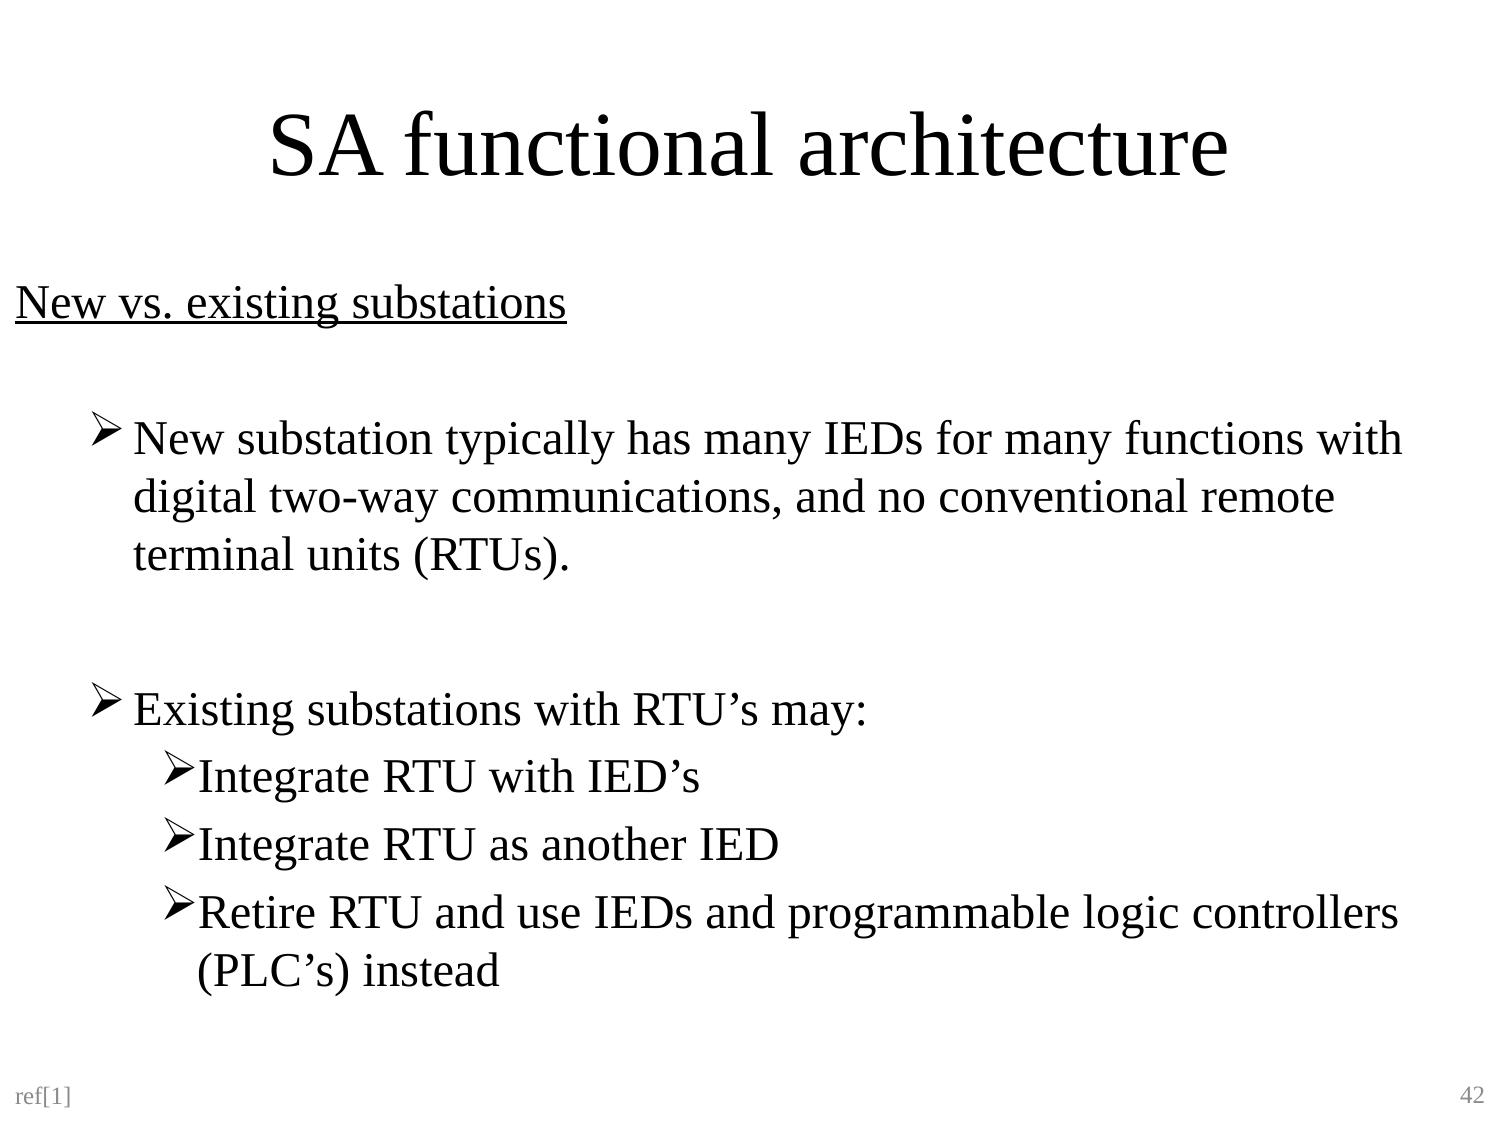

# SA functional architecture
New vs. existing substations

New substation typically has many IEDs for many functions with digital two-way communications, and no conventional remote terminal units (RTUs).

Existing substations with RTU’s may:
Integrate RTU with IED’s
Integrate RTU as another IED
Retire RTU and use IEDs and programmable logic controllers (PLC’s) instead

42
ref[1]